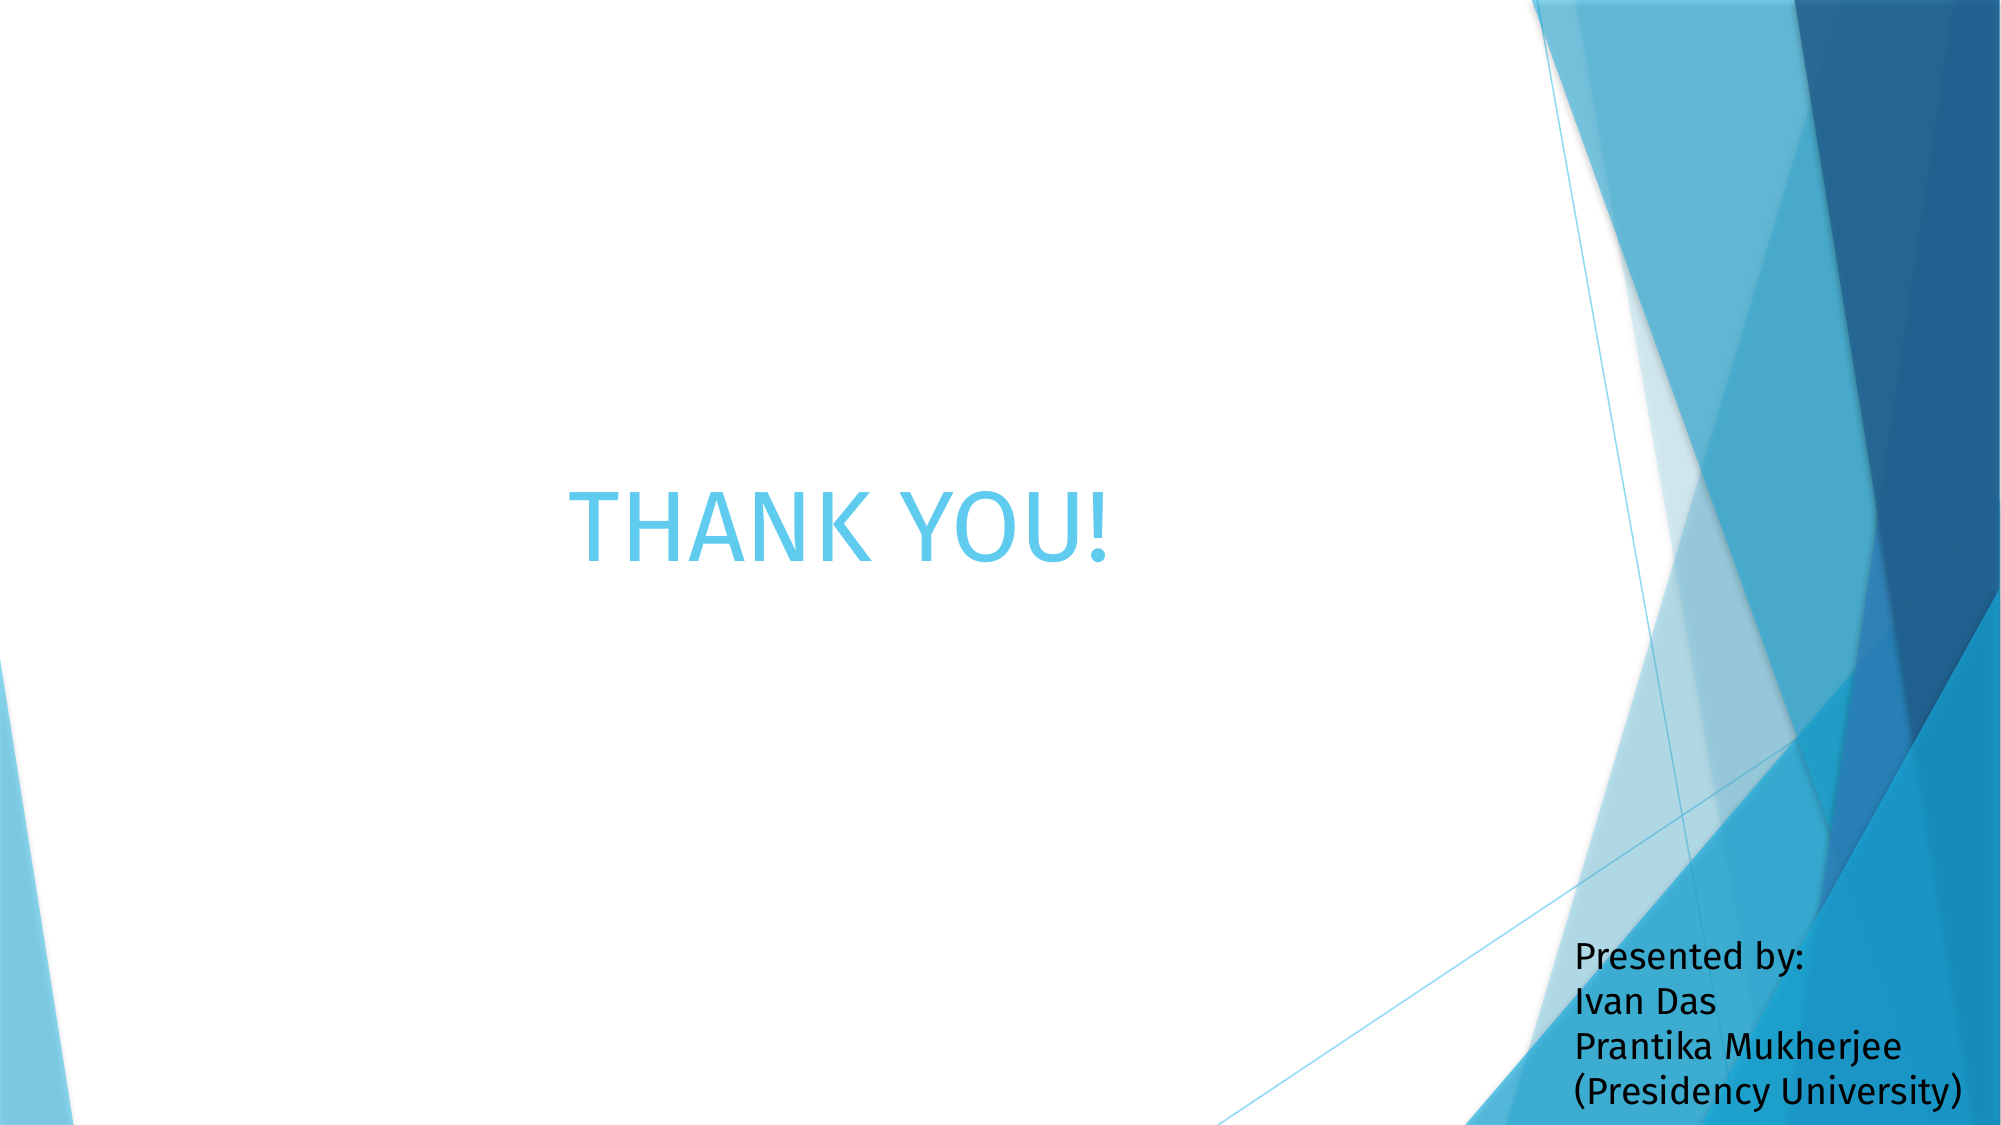

# THANK YOU!
Presented by:
Ivan Das
Prantika Mukherjee
(Presidency University)